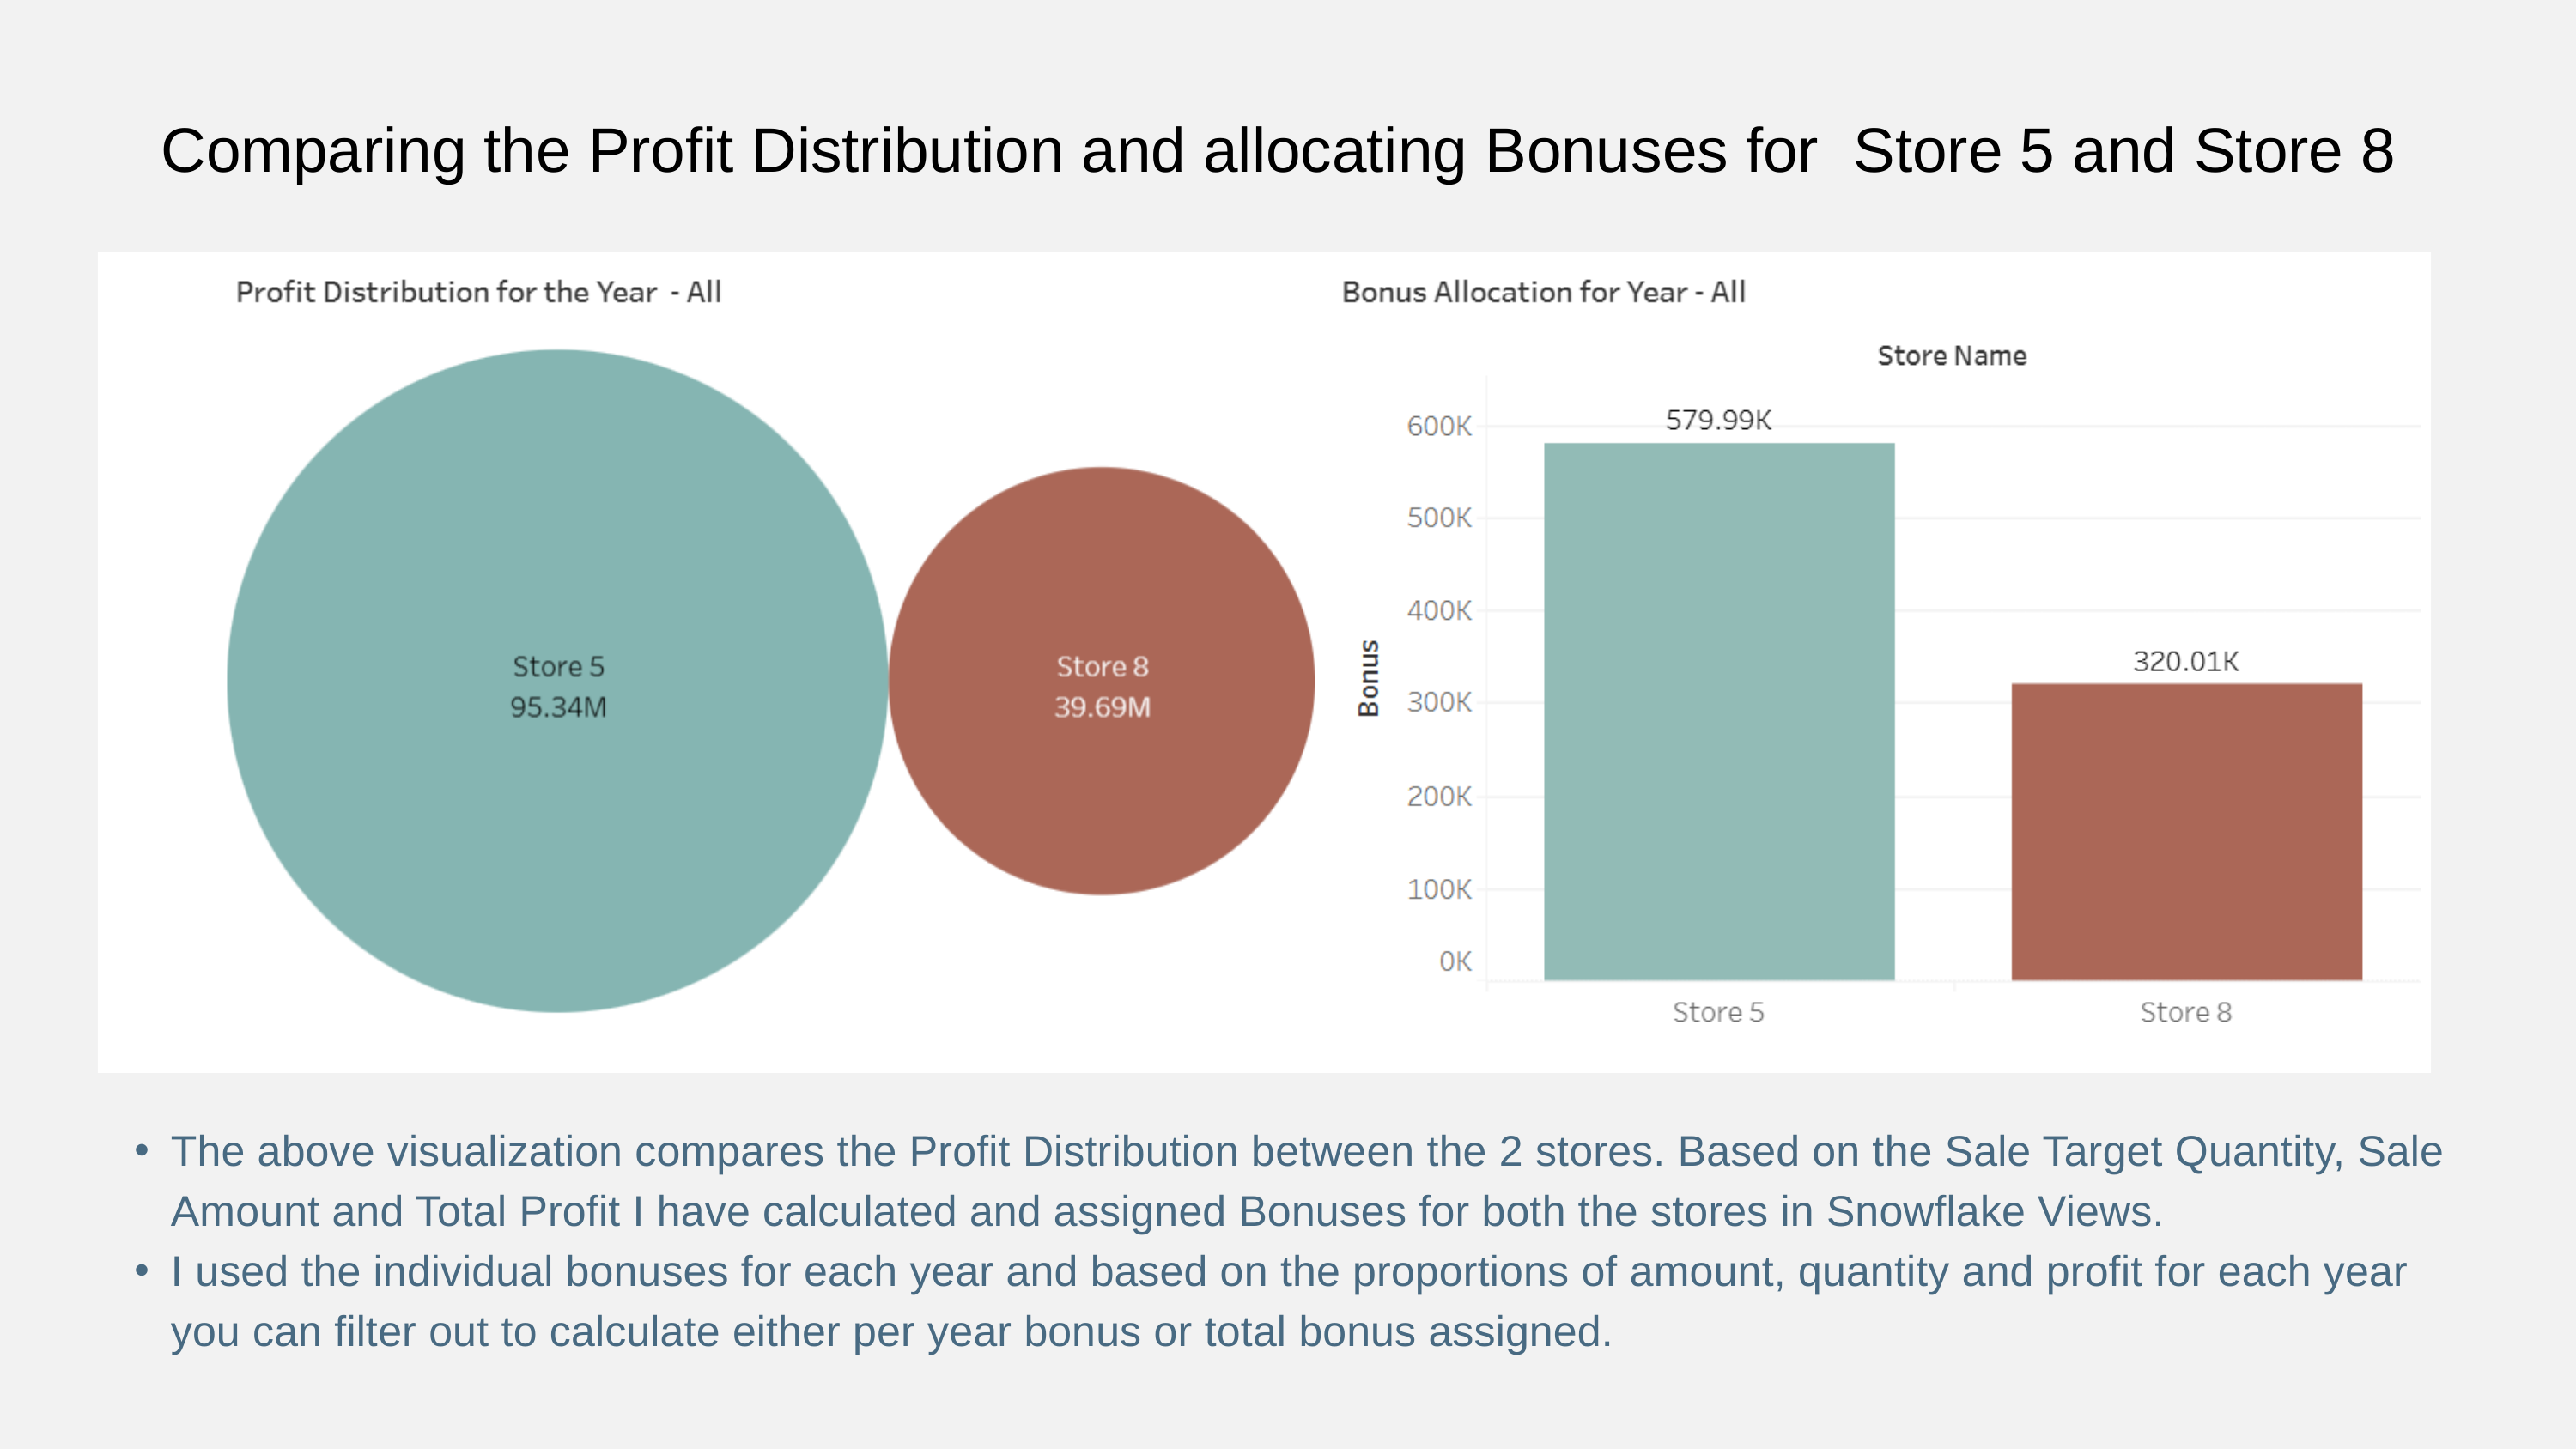

Comparing the Profit Distribution and allocating Bonuses for  Store 5 and Store 8

The above visualization compares the Profit Distribution between the 2 stores. Based on the Sale Target Quantity, Sale Amount and Total Profit I have calculated and assigned Bonuses for both the stores in Snowflake Views.
I used the individual bonuses for each year and based on the proportions of amount, quantity and profit for each year you can filter out to calculate either per year bonus or total bonus assigned.